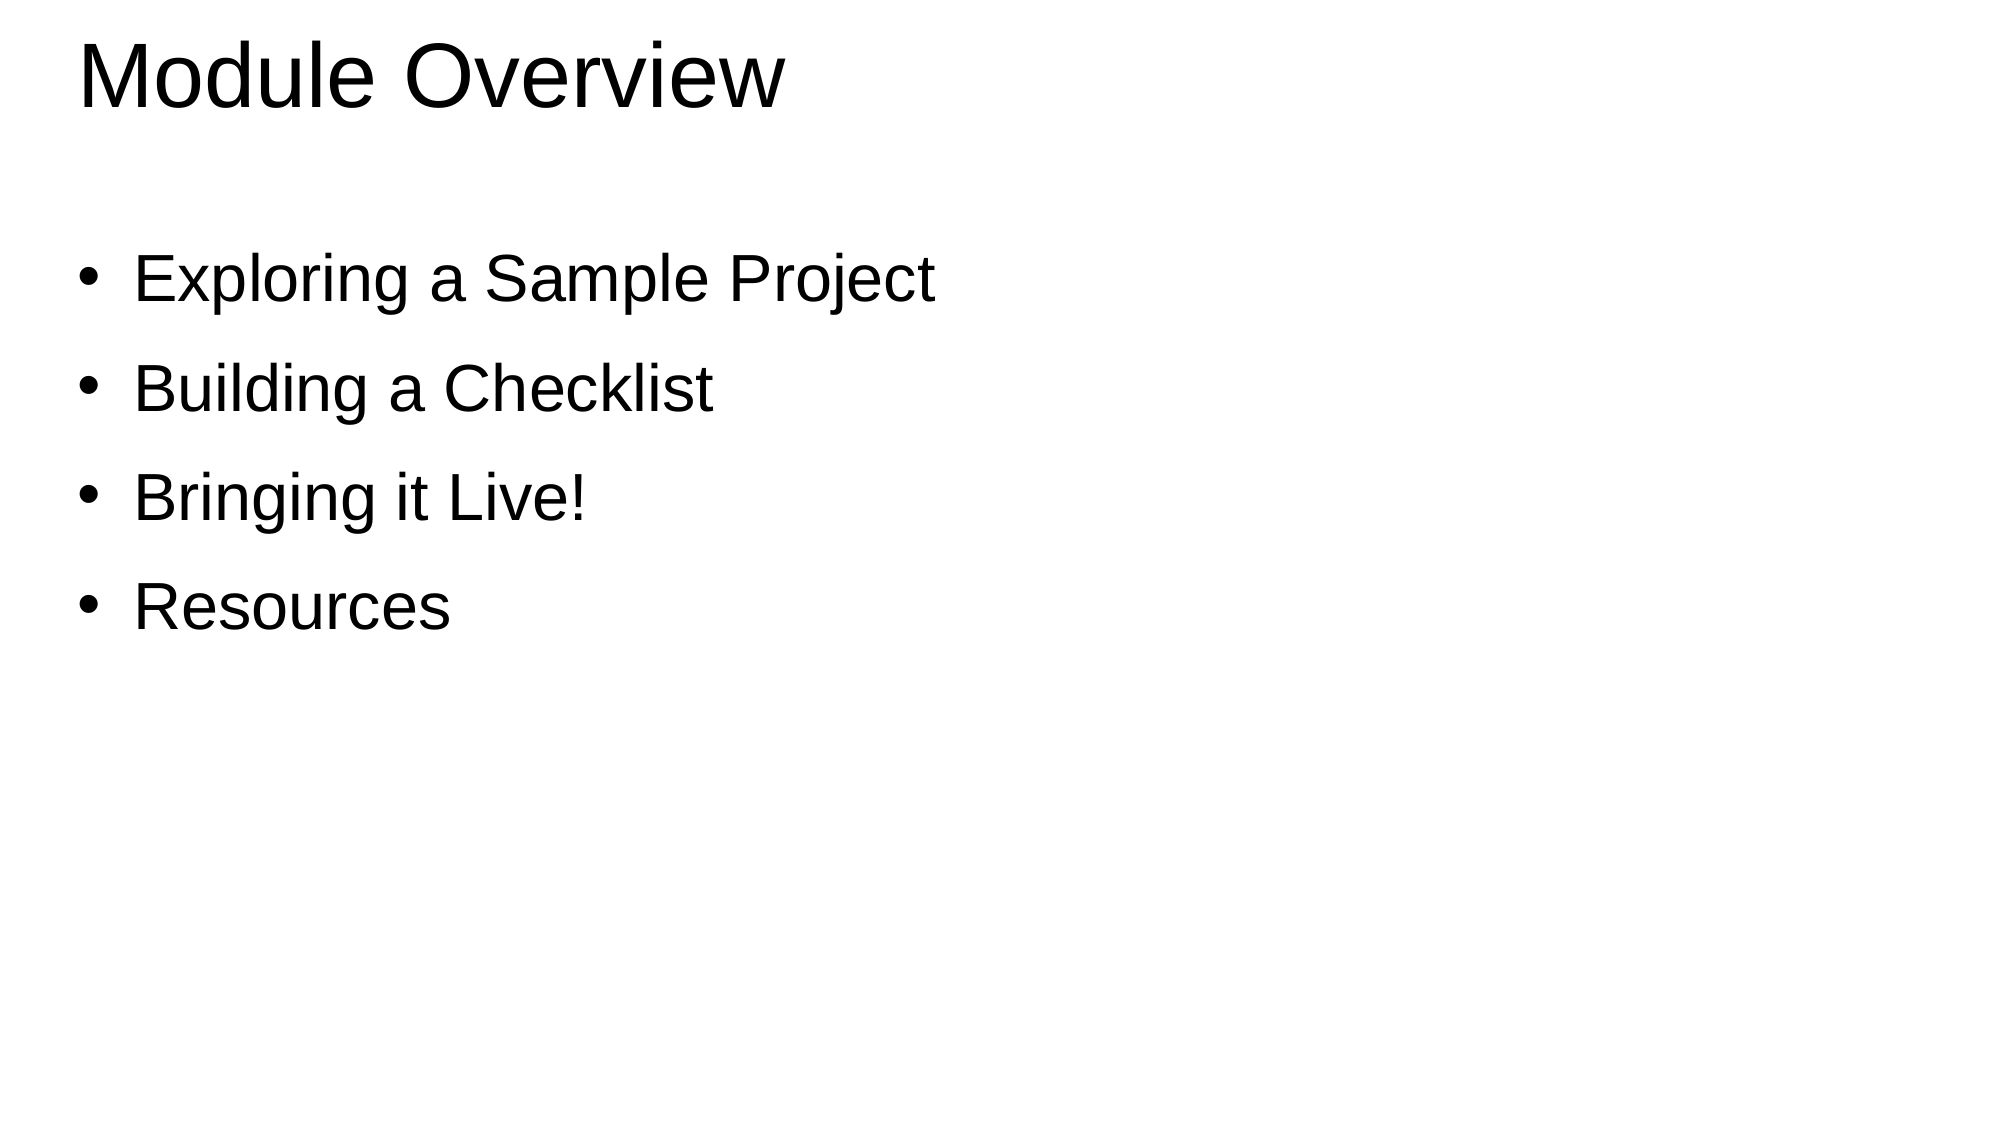

# Module Overview
Exploring a Sample Project
Building a Checklist
Bringing it Live!
Resources